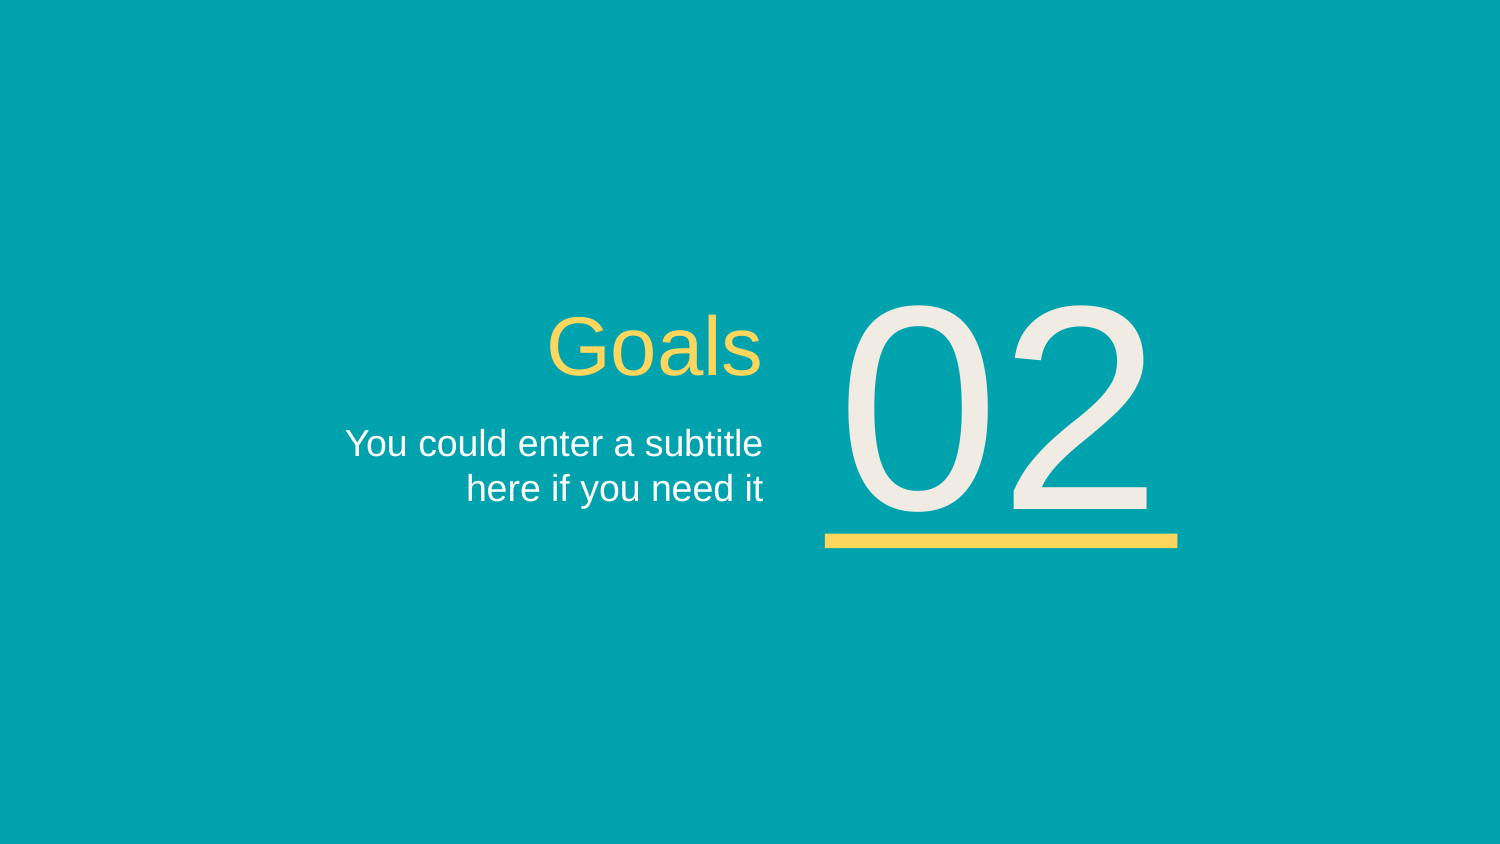

02
# Goals
You could enter a subtitle here if you need it